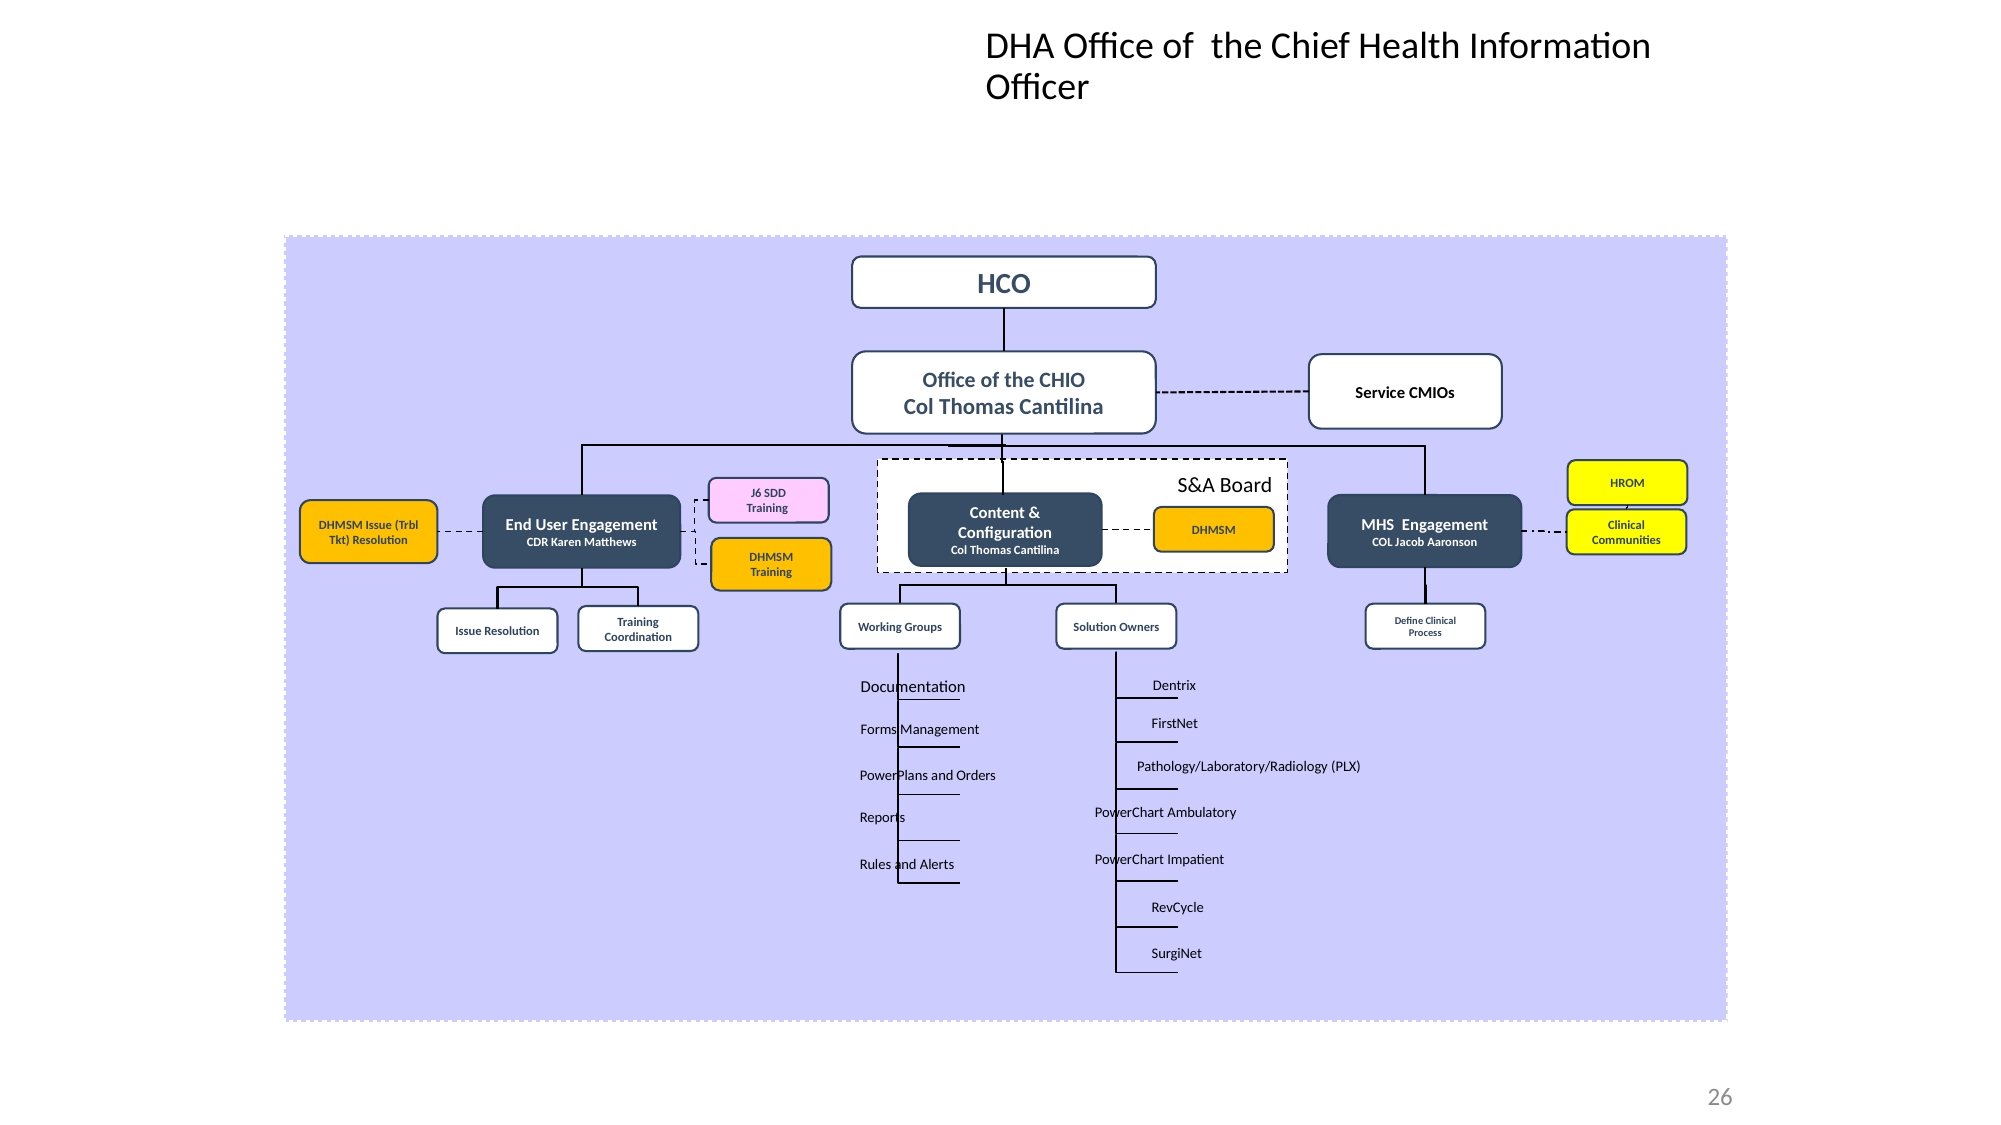

# DHA Office of  the Chief Health Information Officer

HCO
Office of the CHIO
Col Thomas Cantilina
Service CMIOs
S&A Board
HROM
J6 SDD
Training
Content & Configuration
Col Thomas Cantilina
MHS  Engagement
COL Jacob Aaronson
End User Engagement
CDR Karen Matthews
DHMSM Issue (Trbl Tkt) Resolution
DHMSM
Clinical Communities
DHMSM Training
Working Groups
Define Clinical Process
Solution Owners
Training Coordination
Issue Resolution
Dentrix
Documentation
FirstNet
Forms Management
Pathology/Laboratory/Radiology (PLX)
PowerPlans and Orders
PowerChart Ambulatory
Reports
PowerChart Impatient
Rules and Alerts
RevCycle
SurgiNet
26